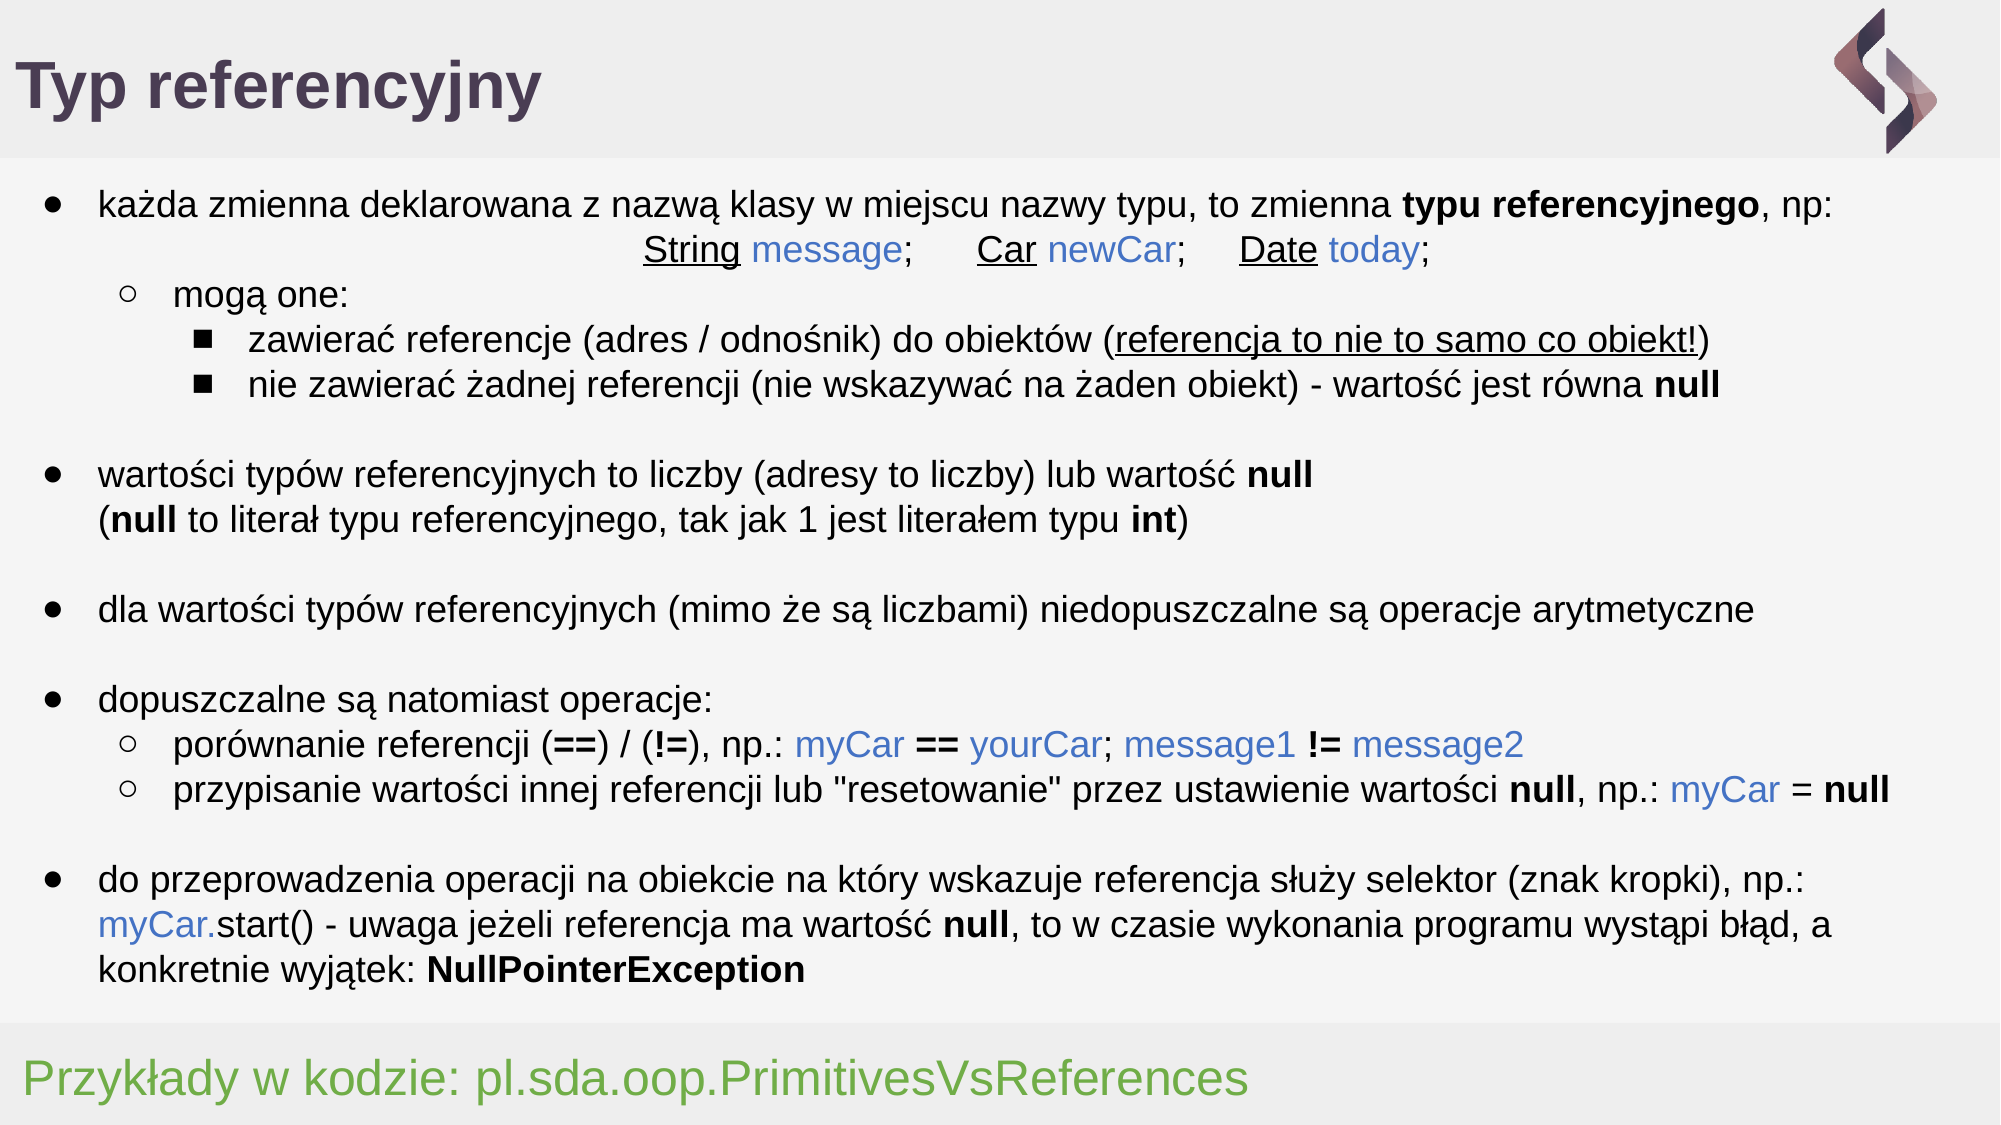

# Typ referencyjny
każda zmienna deklarowana z nazwą klasy w miejscu nazwy typu, to zmienna typu referencyjnego, np:
String message;      Car newCar;     Date today;
mogą one:
zawierać referencje (adres / odnośnik) do obiektów (referencja to nie to samo co obiekt!)
nie zawierać żadnej referencji (nie wskazywać na żaden obiekt) - wartość jest równa null

wartości typów referencyjnych to liczby (adresy to liczby) lub wartość null
(null to literał typu referencyjnego, tak jak 1 jest literałem typu int)

dla wartości typów referencyjnych (mimo że są liczbami) niedopuszczalne są operacje arytmetyczne

dopuszczalne są natomiast operacje:
porównanie referencji (==) / (!=), np.: myCar == yourCar; message1 != message2
przypisanie wartości innej referencji lub "resetowanie" przez ustawienie wartości null, np.: myCar = null

do przeprowadzenia operacji na obiekcie na który wskazuje referencja służy selektor (znak kropki), np.: myCar.start() - uwaga jeżeli referencja ma wartość null, to w czasie wykonania programu wystąpi błąd, a konkretnie wyjątek: NullPointerException
Przykłady w kodzie: pl.sda.oop.PrimitivesVsReferences